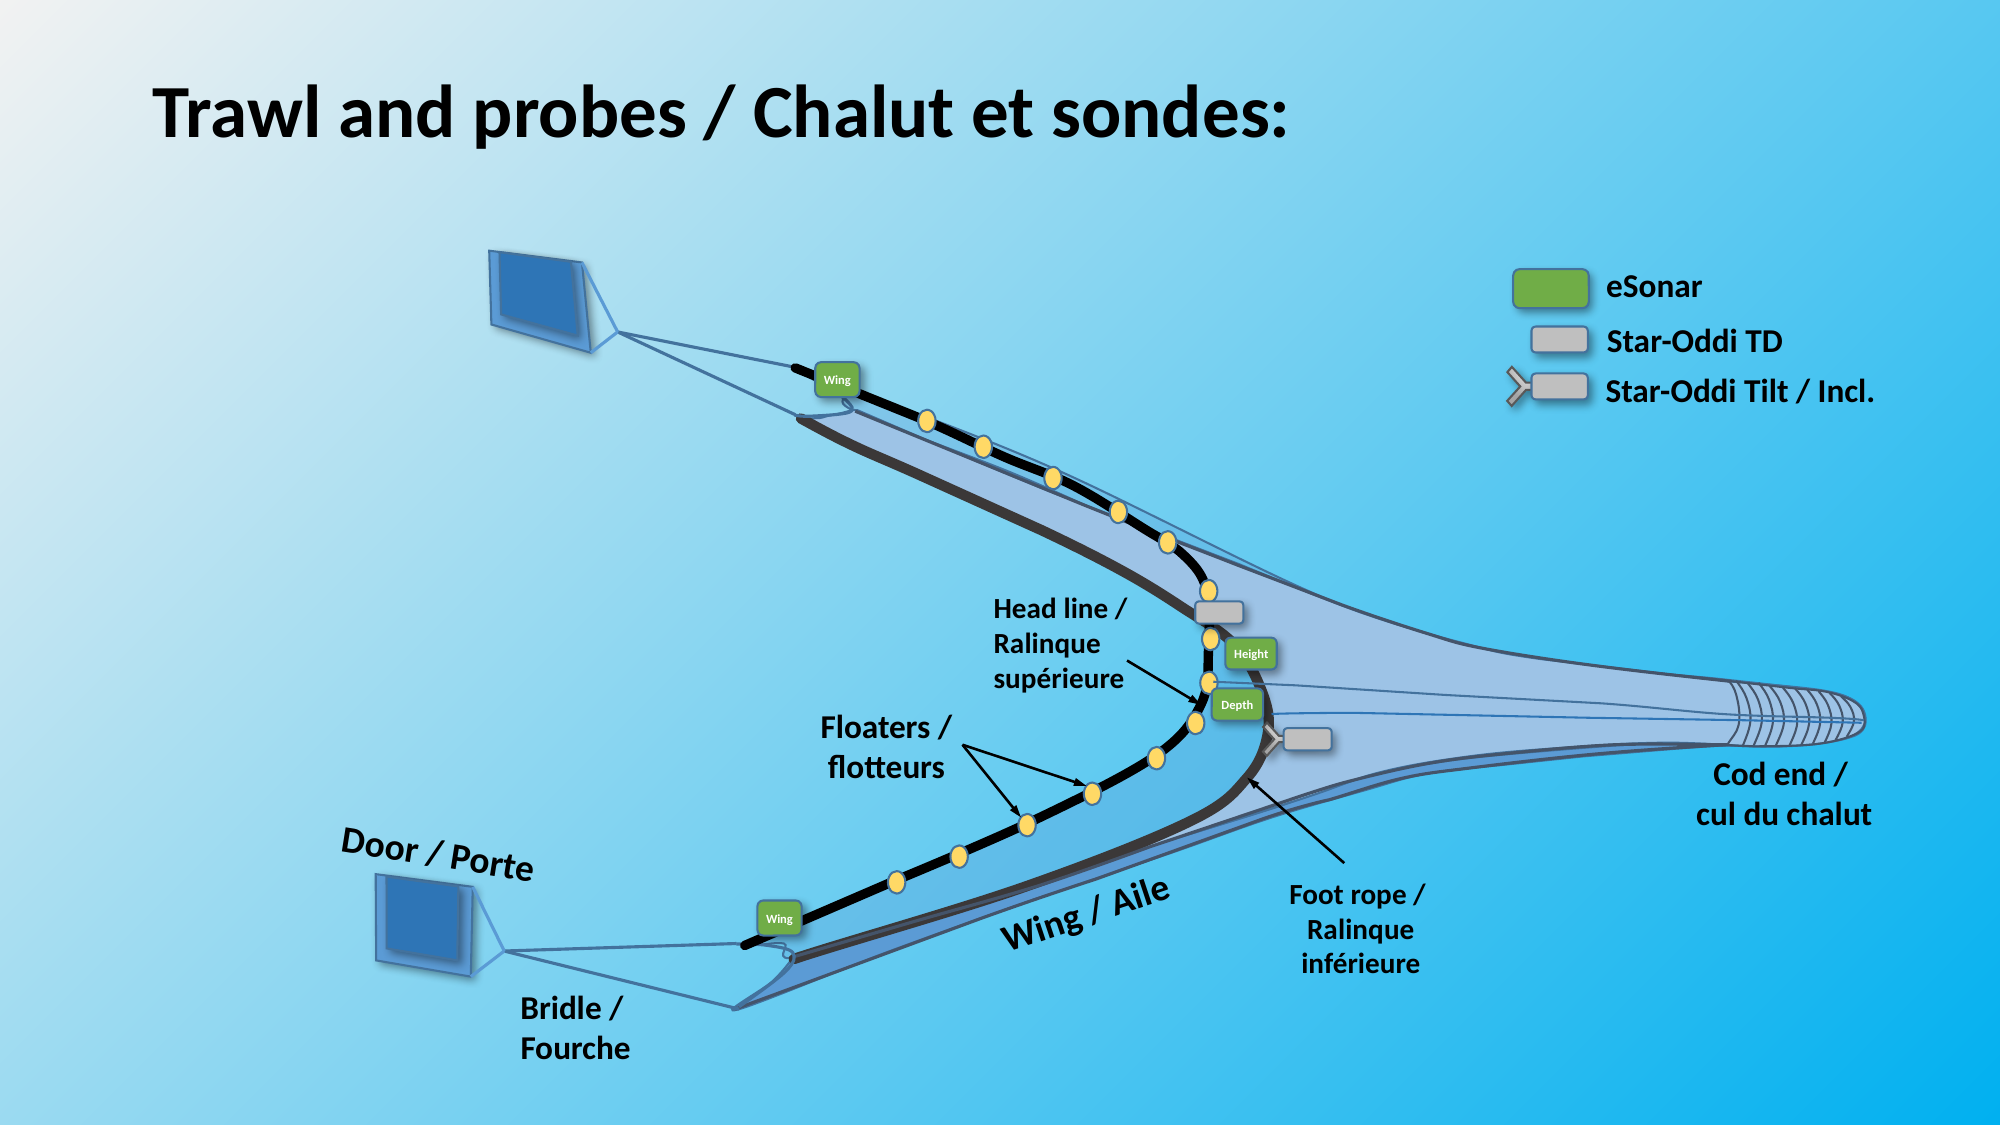

# Trawl and probes / Chalut et sondes:

Wing

Head line /
Ralinque
supérieure

Depth

Cod end /
cul du chalut
Door / Porte

Foot rope /
Ralinque inférieure

Wing / Aile
Wing

Bridle /
Fourche
eSonar

Star-Oddi TD

Star-Oddi Tilt / Incl.
Floaters /
flotteurs
Height